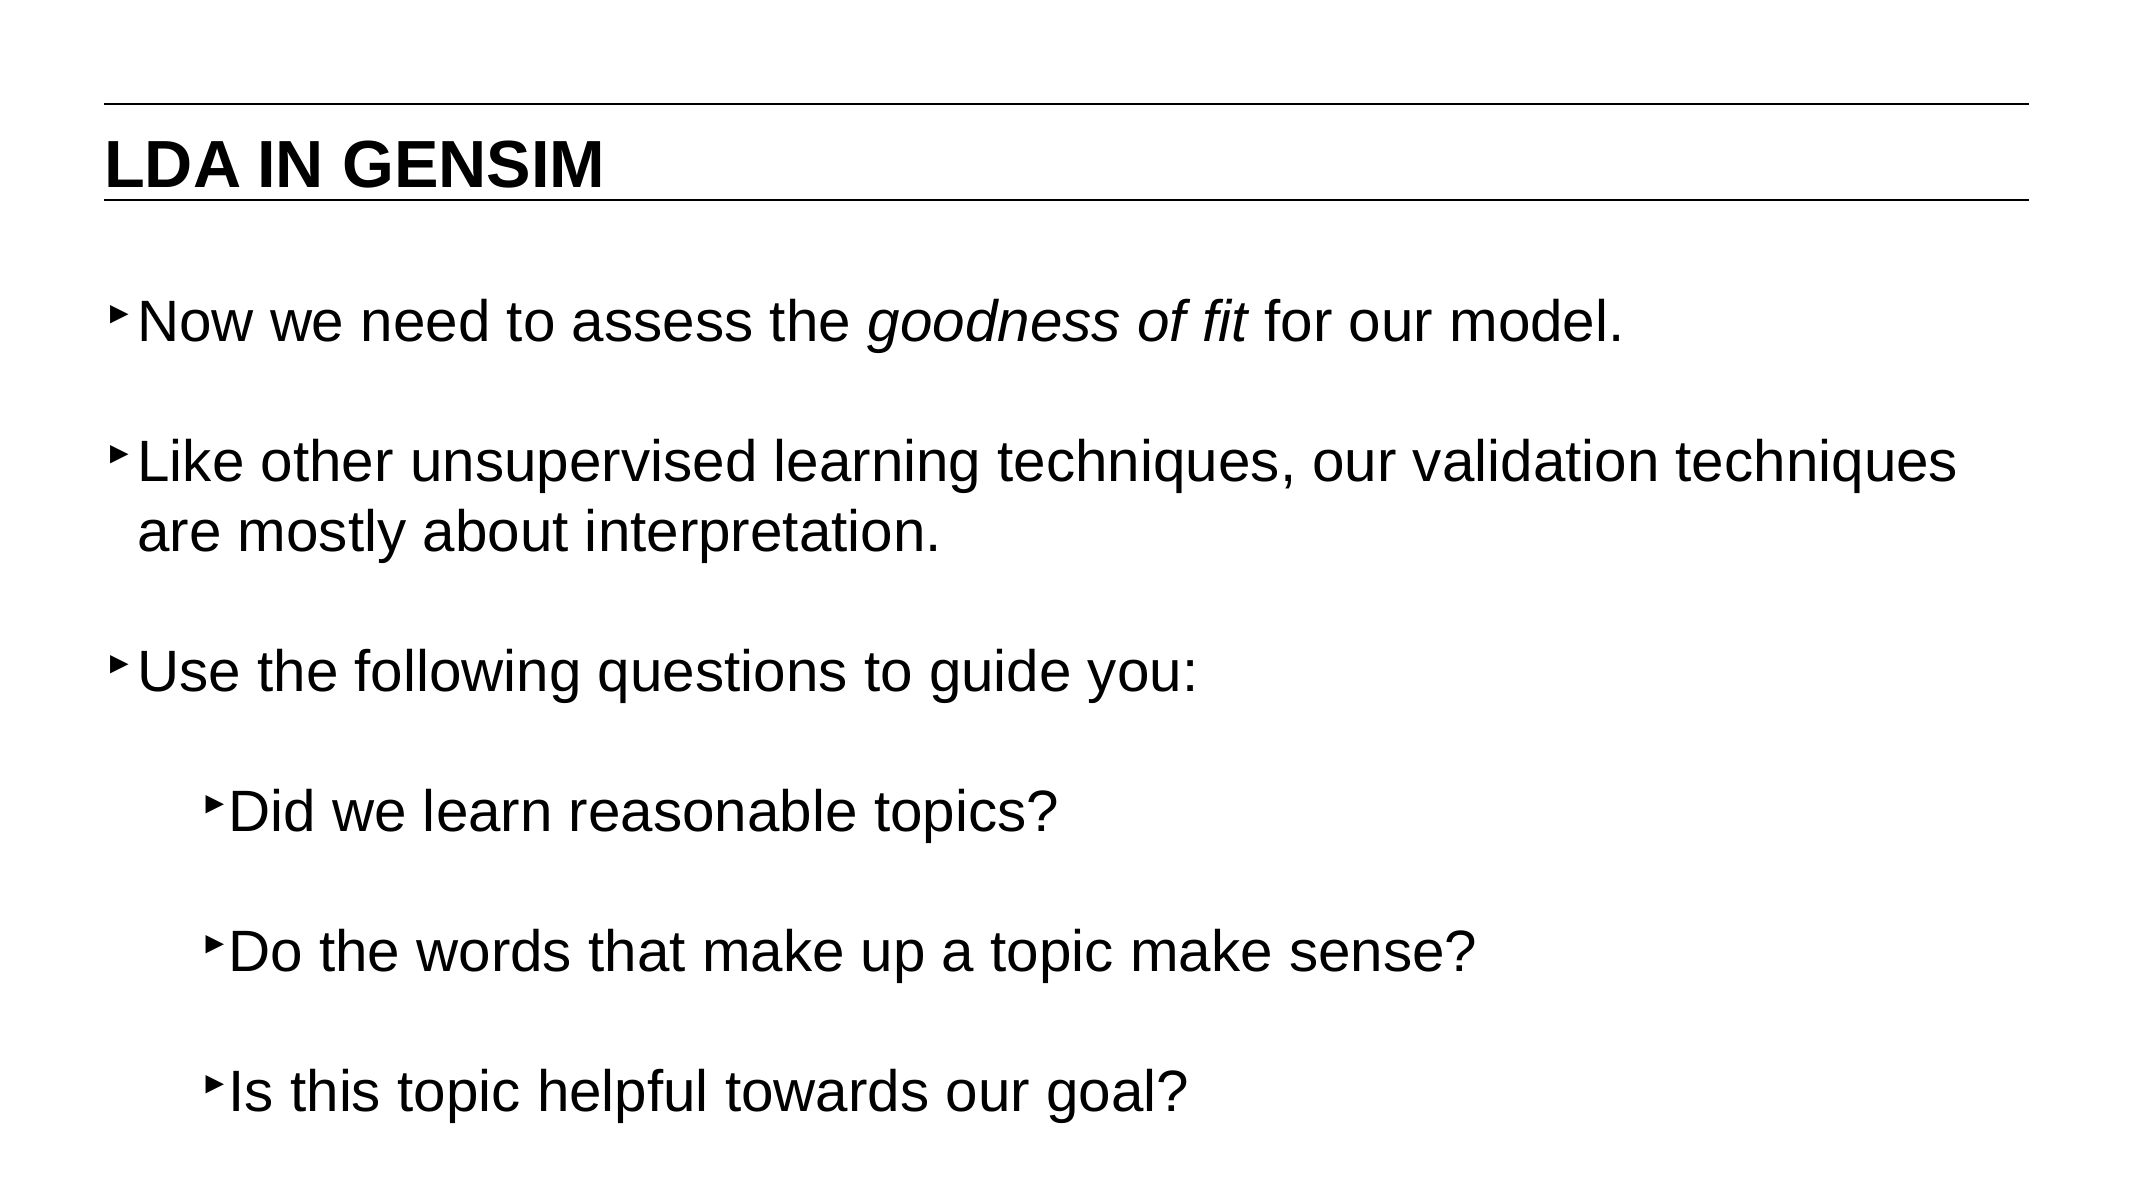

LDA IN GENSIM

Now we need to assess the goodness of fit for our model.

Like other unsupervised learning techniques, our validation techniques are mostly about interpretation.

Use the following questions to guide you:

Did we learn reasonable topics?

Do the words that make up a topic make sense?

Is this topic helpful towards our goal?